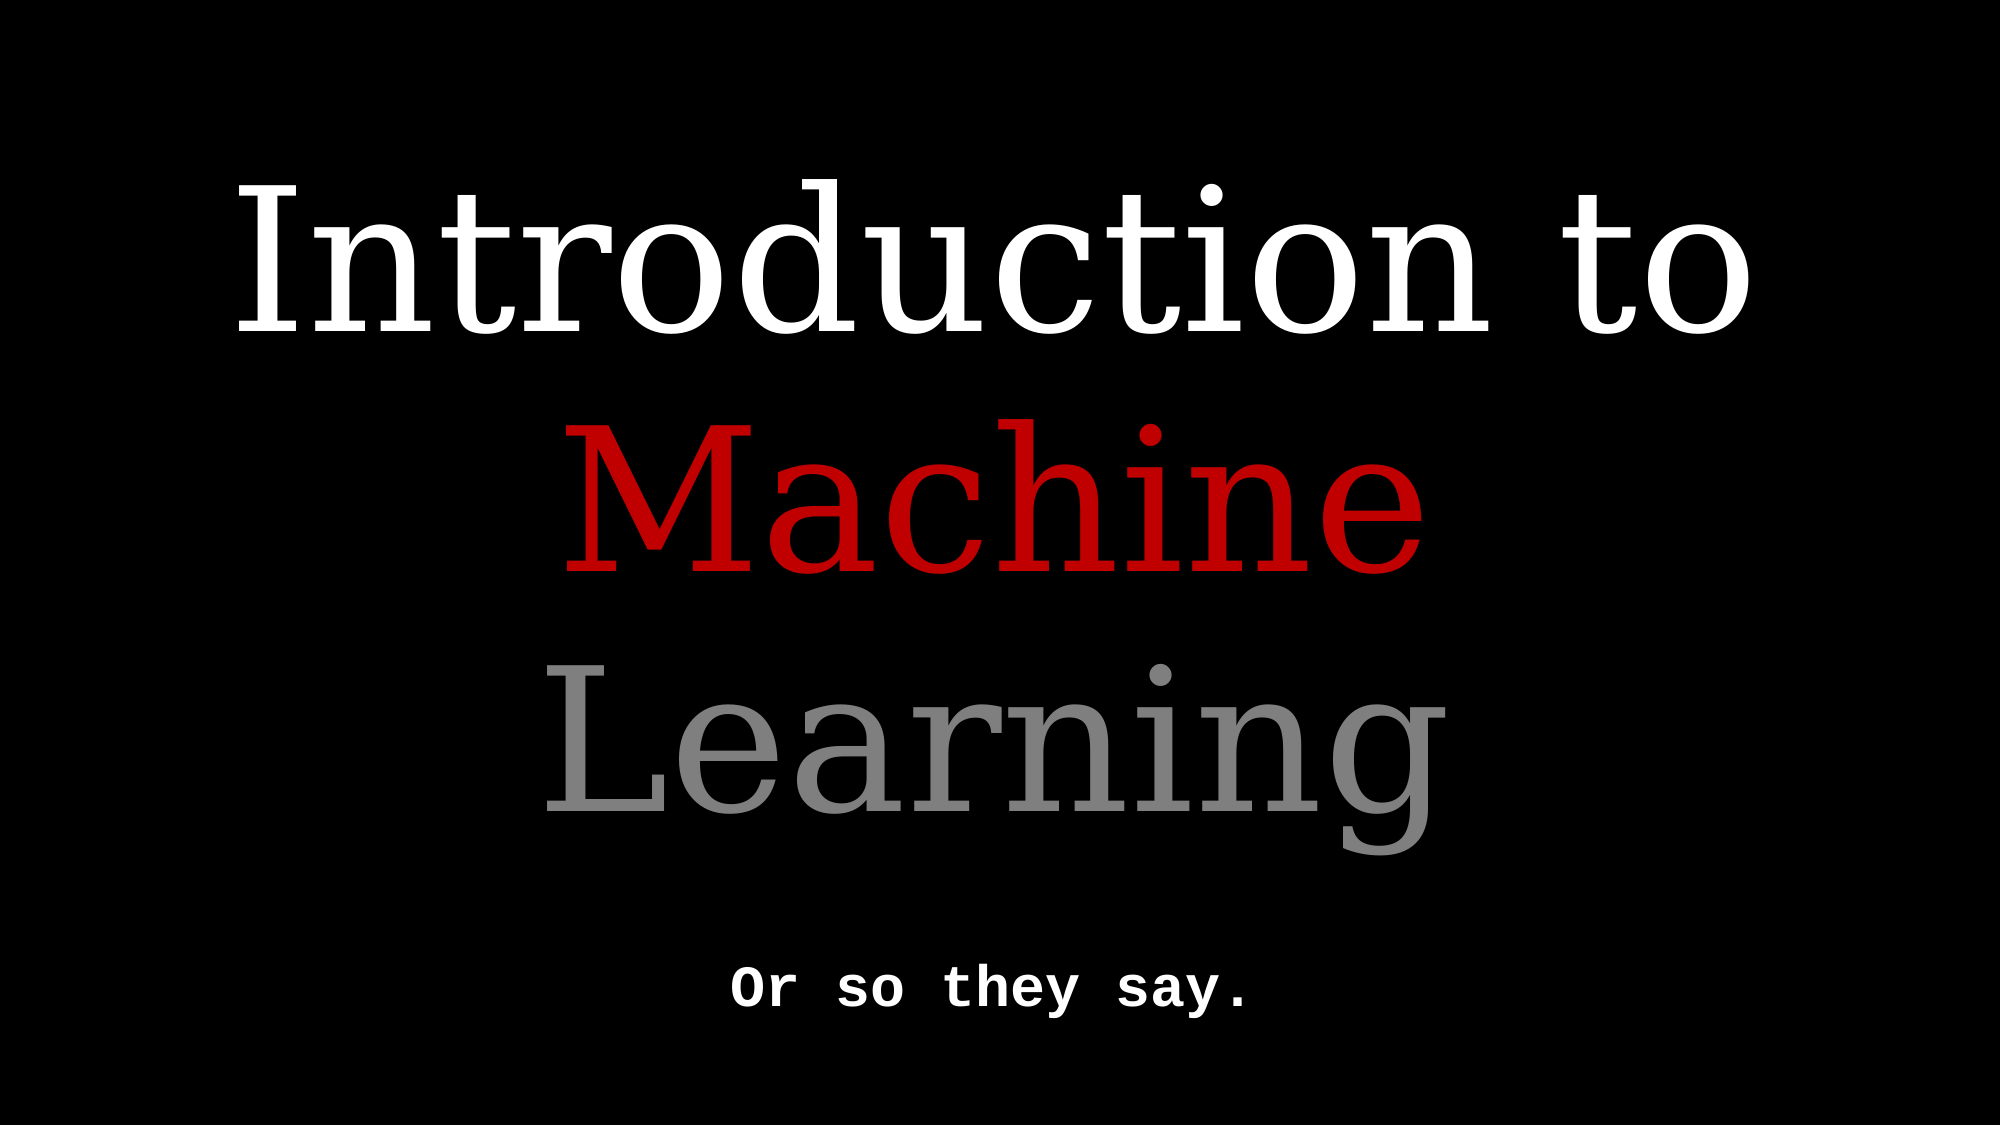

Introduction to
Machine Learning
Or so they say.